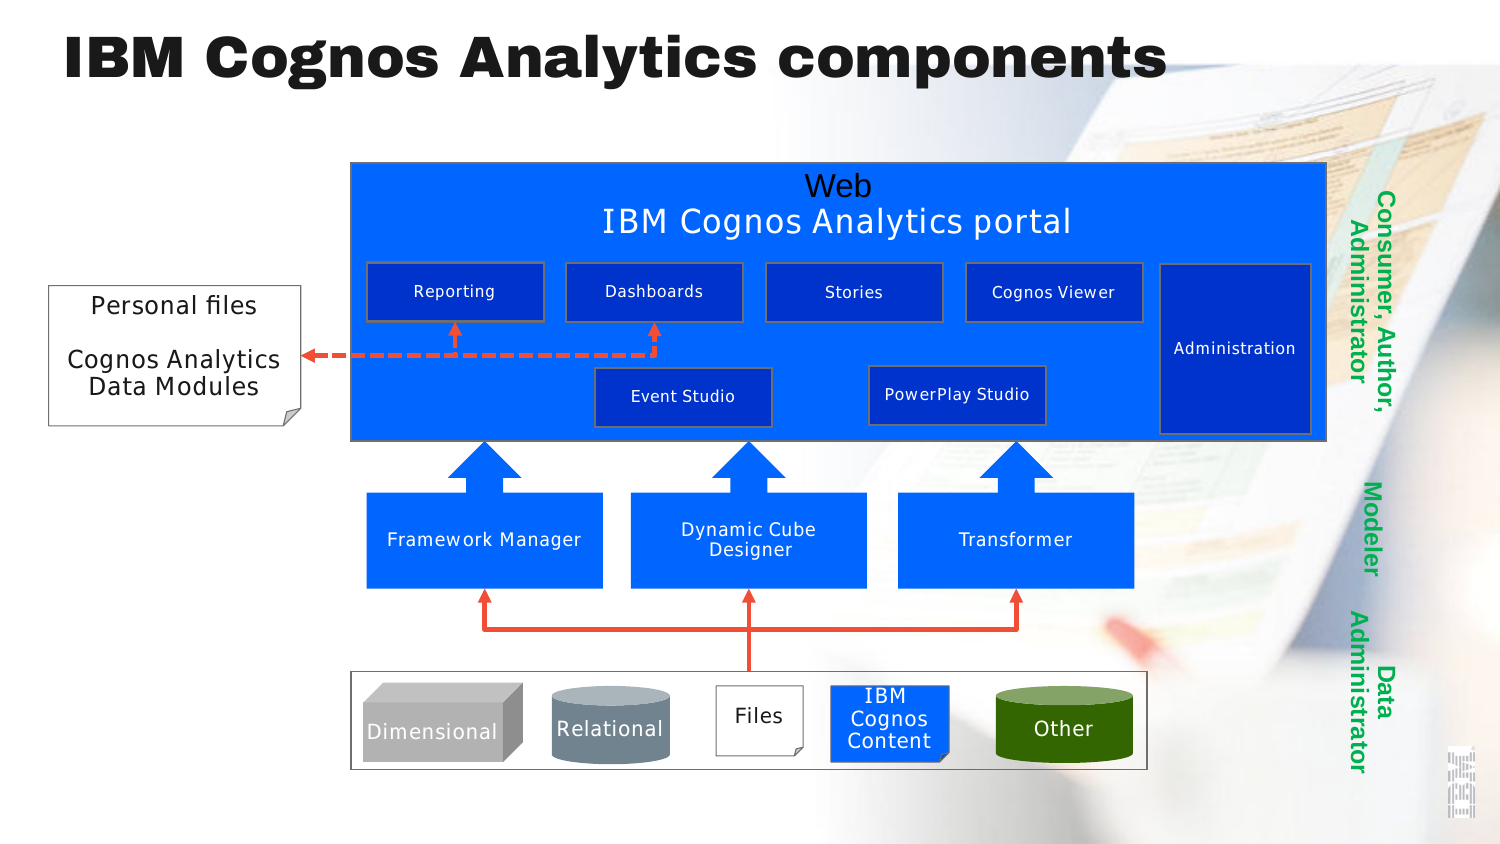

# IBM Cognos Analytics components
Web
IBM Cognos Analytics portal
Reporting
Dashboards
Stories
Cognos Viewer
Administration
Consumer, Author, Administrator
Personal files

Cognos Analytics
Data Modules
PowerPlay Studio
Event Studio
Dynamic Cube
 Designer
Framework Manager
Transformer
Modeler
Data Administrator

Dimensional
Relational
Files
IBM
Cognos
Content
Other